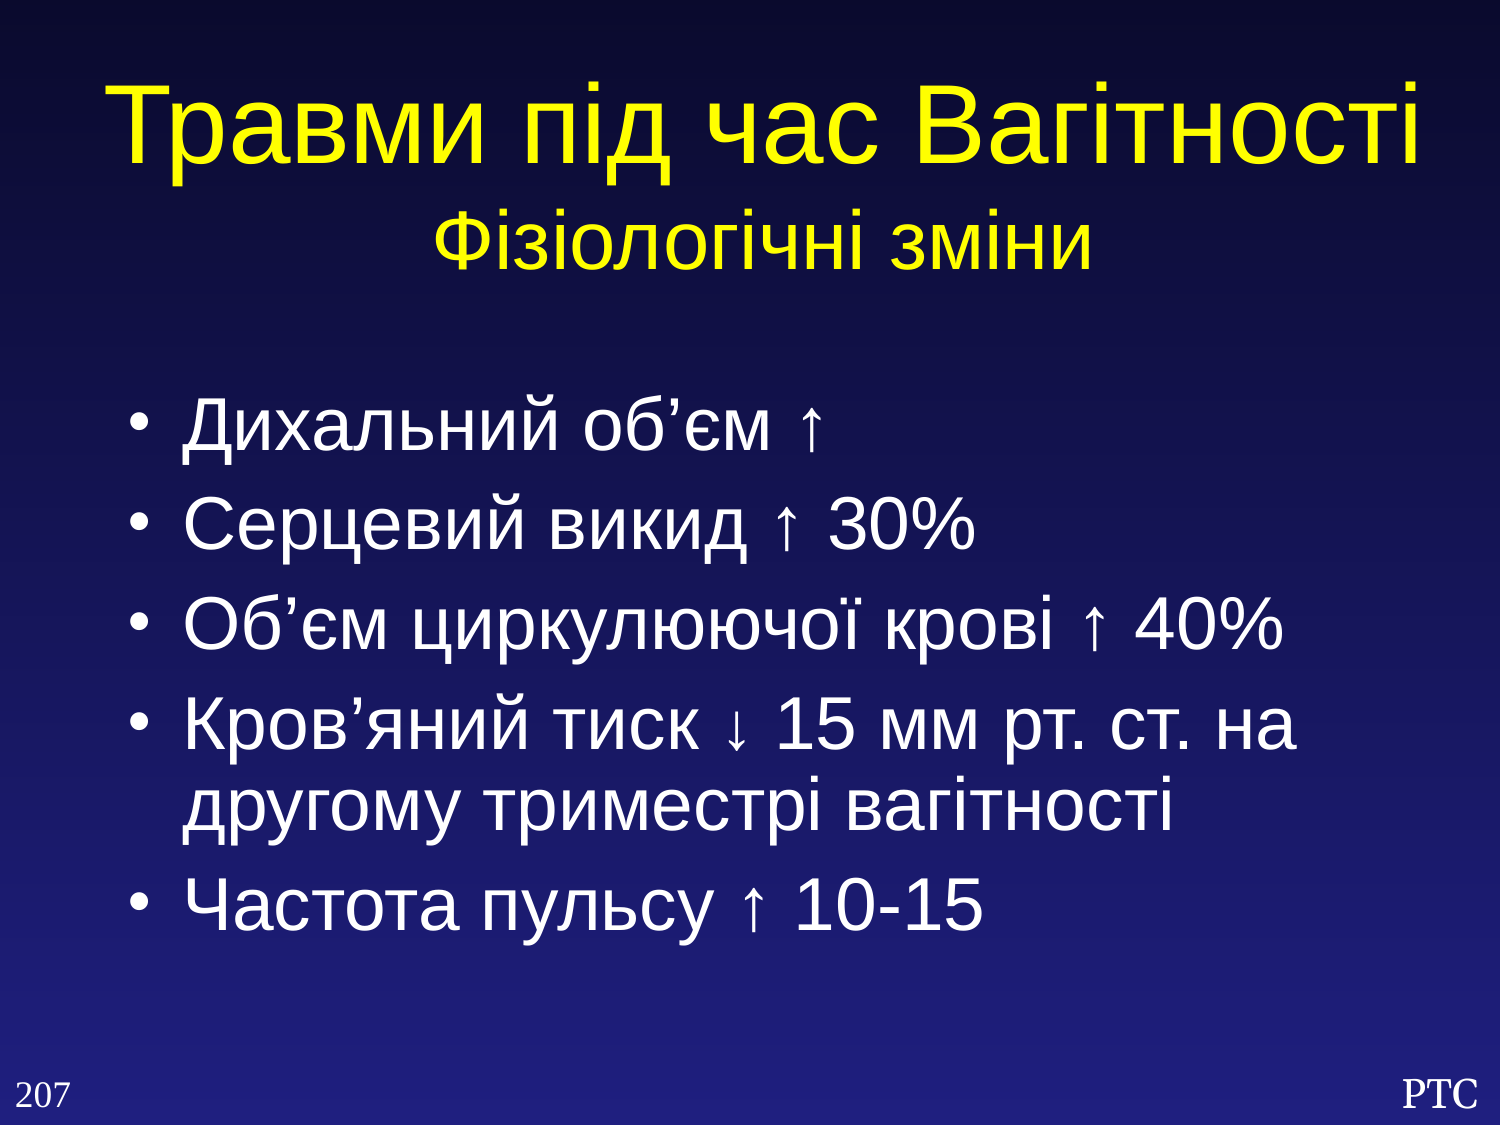

Травми під час Вагітності
Фізіологічні зміни
Дихальний об’єм ↑
Серцевий викид ↑ 30%
Об’єм циркулюючої крові ↑ 40%
Кров’яний тиск ↓ 15 мм рт. ст. на другому триместрі вагітності
Частота пульсу ↑ 10-15
207